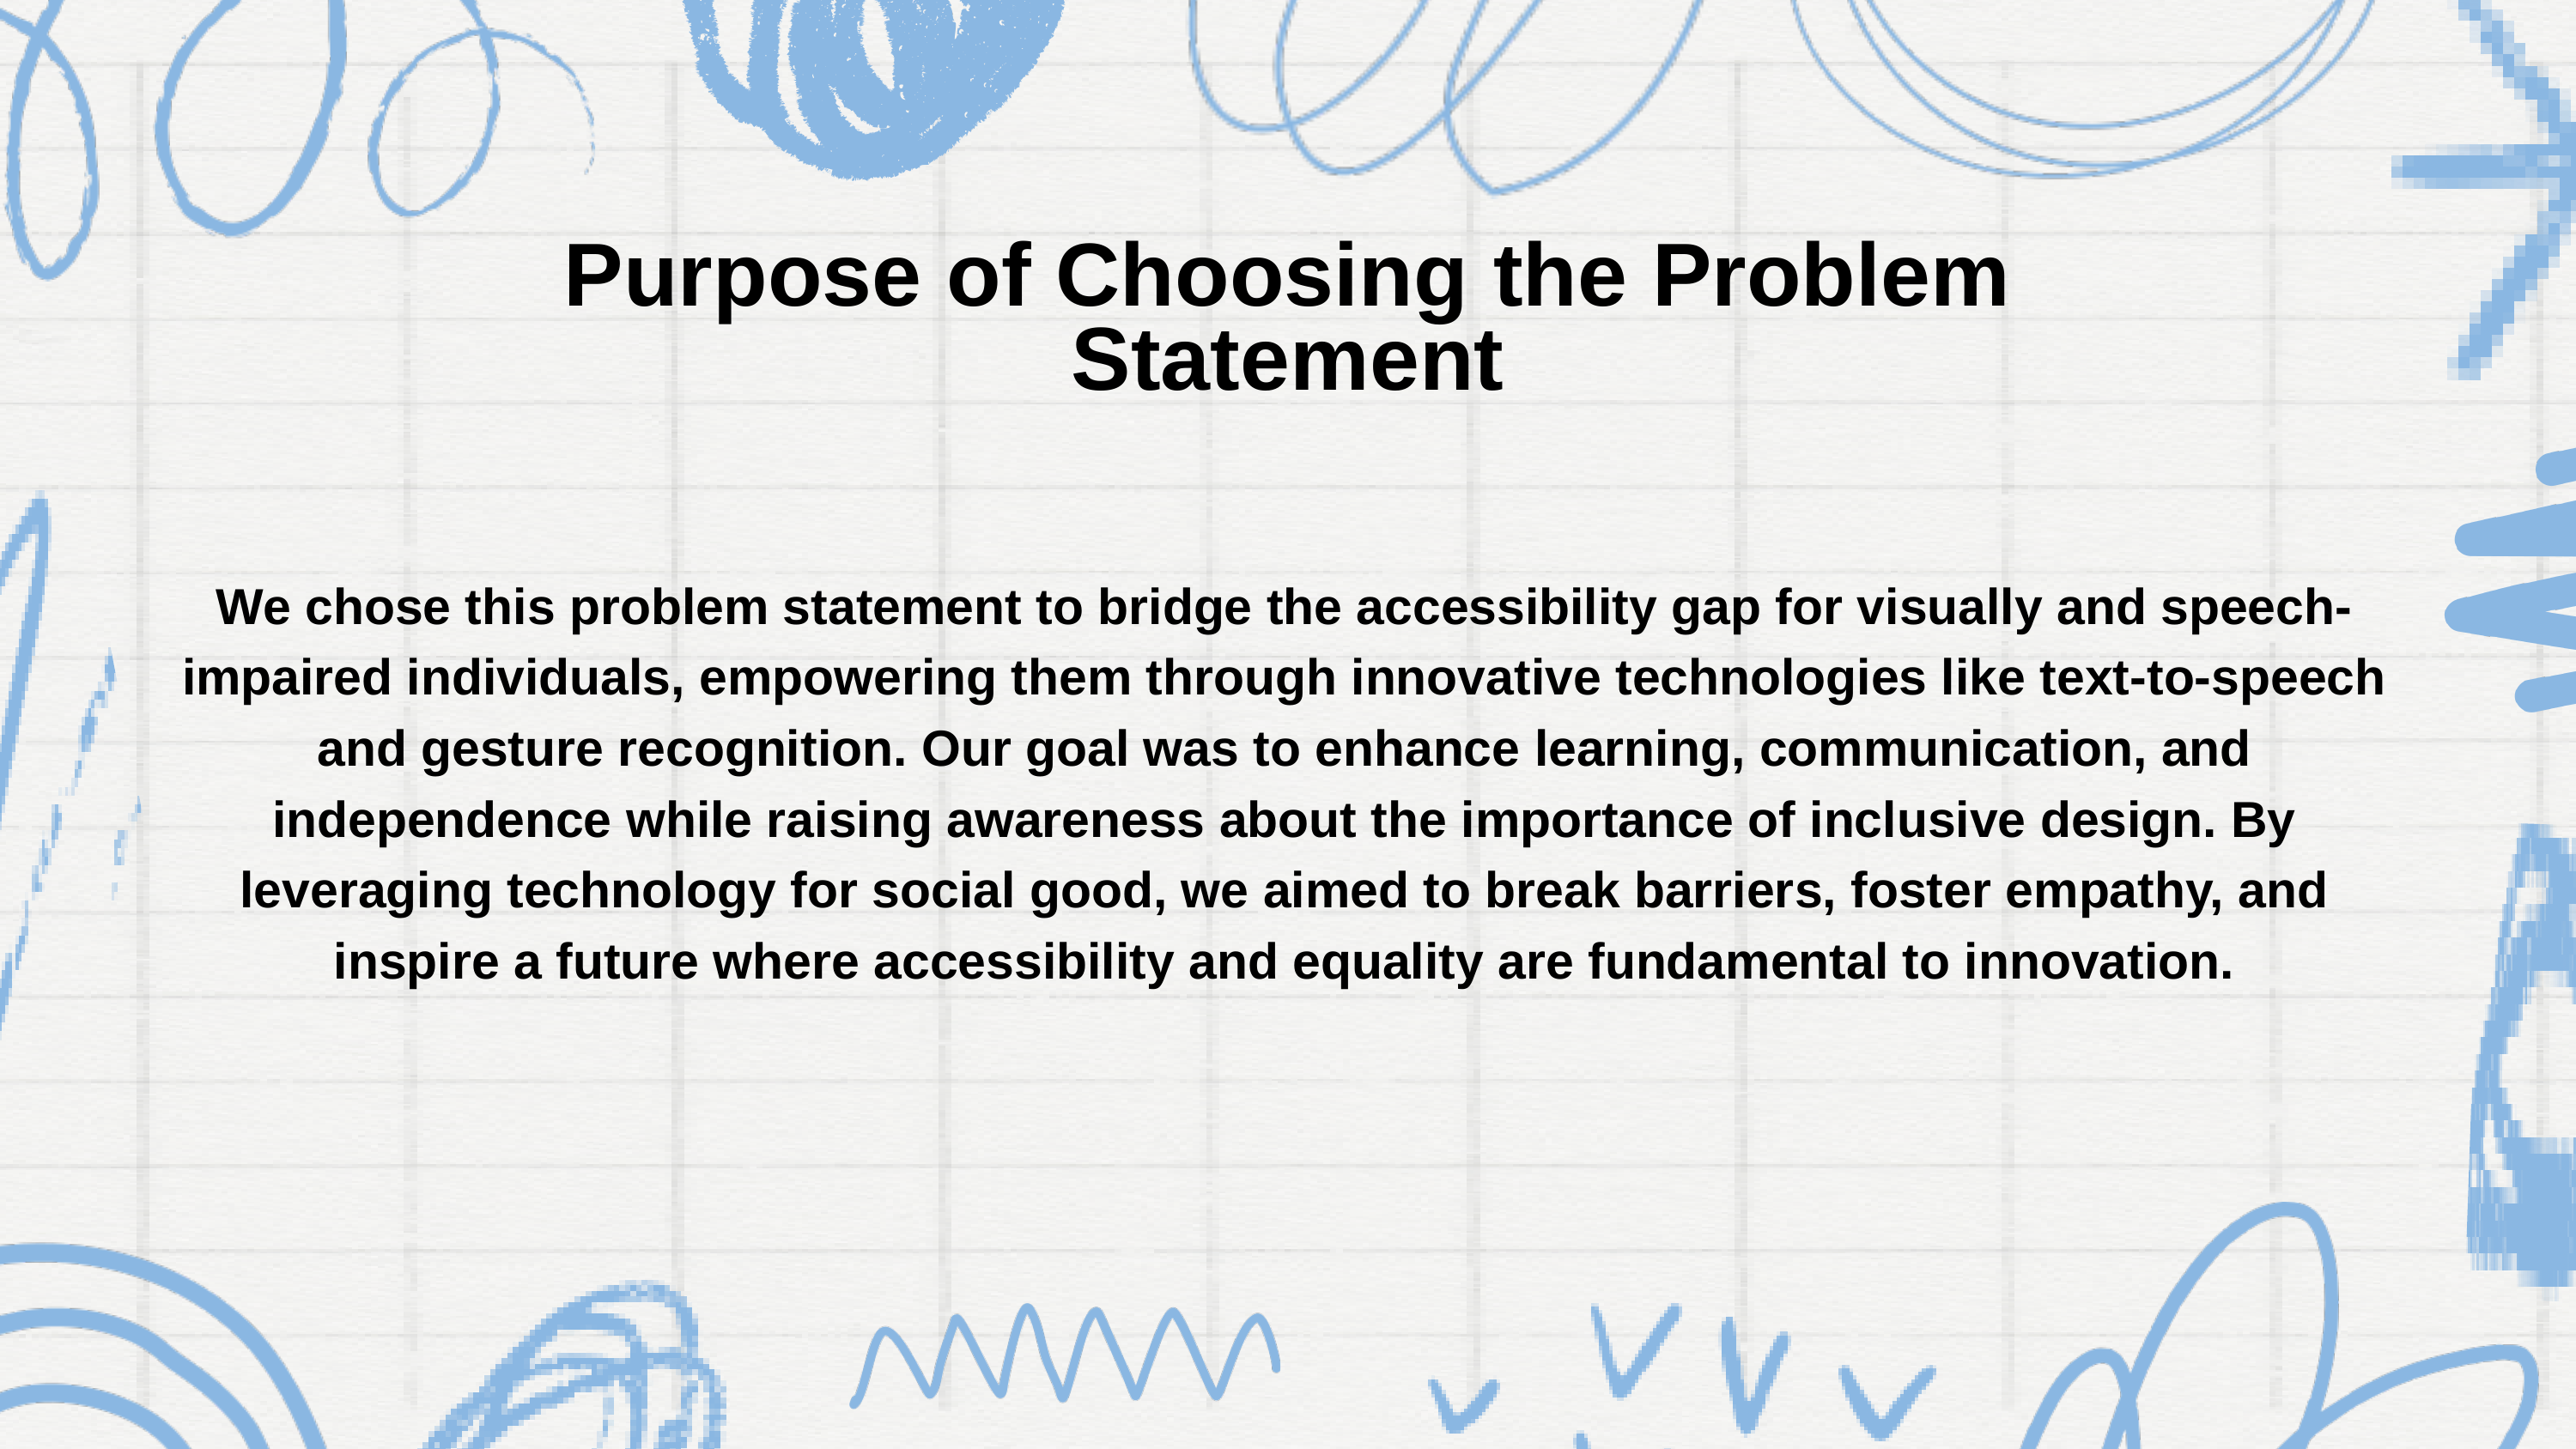

Purpose of Choosing the Problem Statement

We chose this problem statement to bridge the accessibility gap for visually and speech-impaired individuals, empowering them through innovative technologies like text-to-speech and gesture recognition. Our goal was to enhance learning, communication, and independence while raising awareness about the importance of inclusive design. By leveraging technology for social good, we aimed to break barriers, foster empathy, and inspire a future where accessibility and equality are fundamental to innovation.